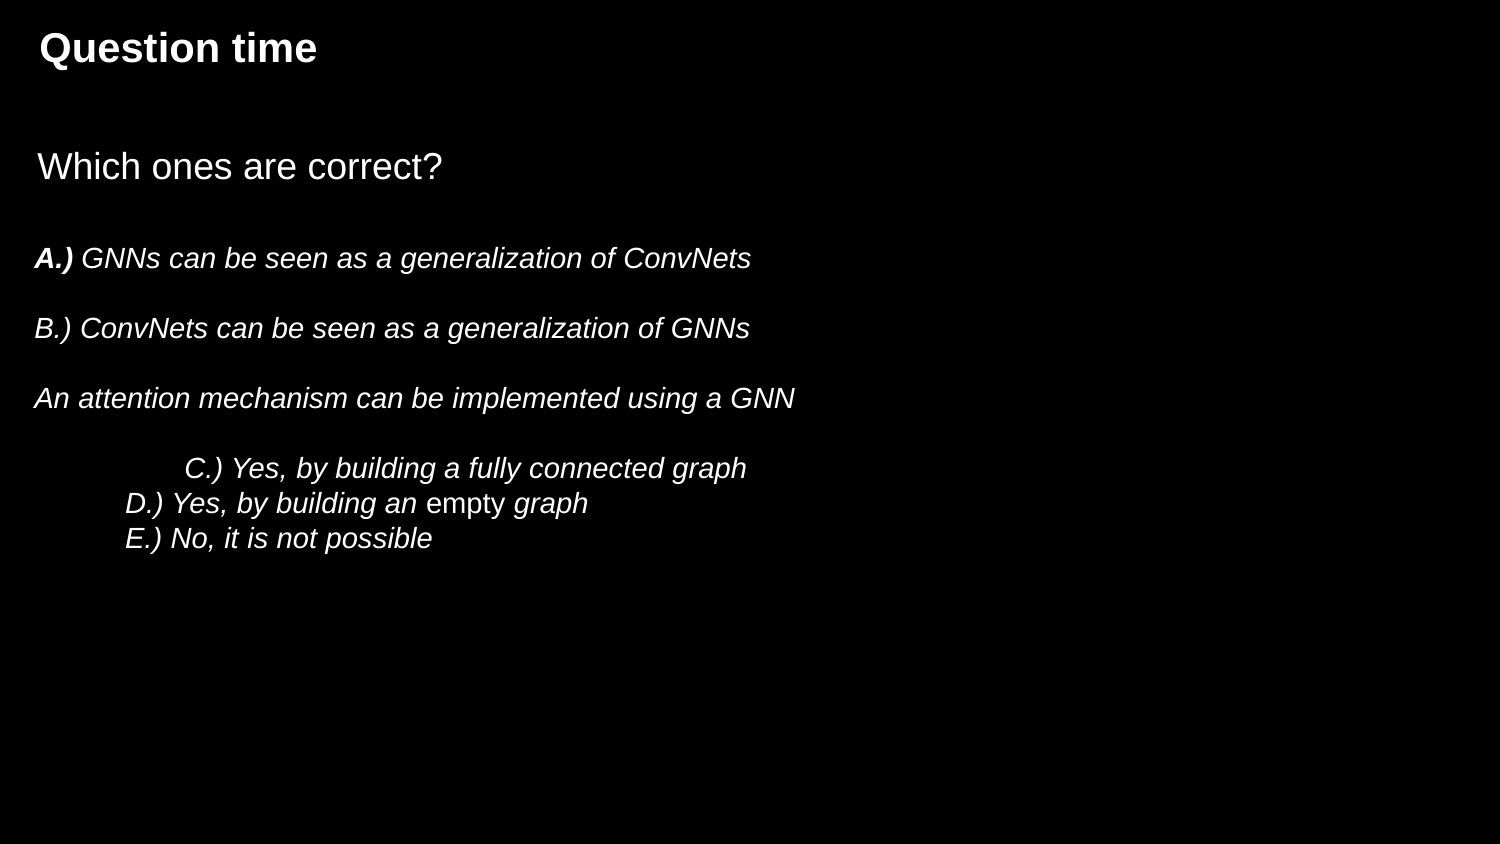

# Question time
Which ones are correct?
A.) GNNs can be seen as a generalization of ConvNets

B.) ConvNets can be seen as a generalization of GNNs

An attention mechanism can be implemented using a GNN

	C.) Yes, by building a fully connected graph
           D.) Yes, by building an empty graph
           E.) No, it is not possible